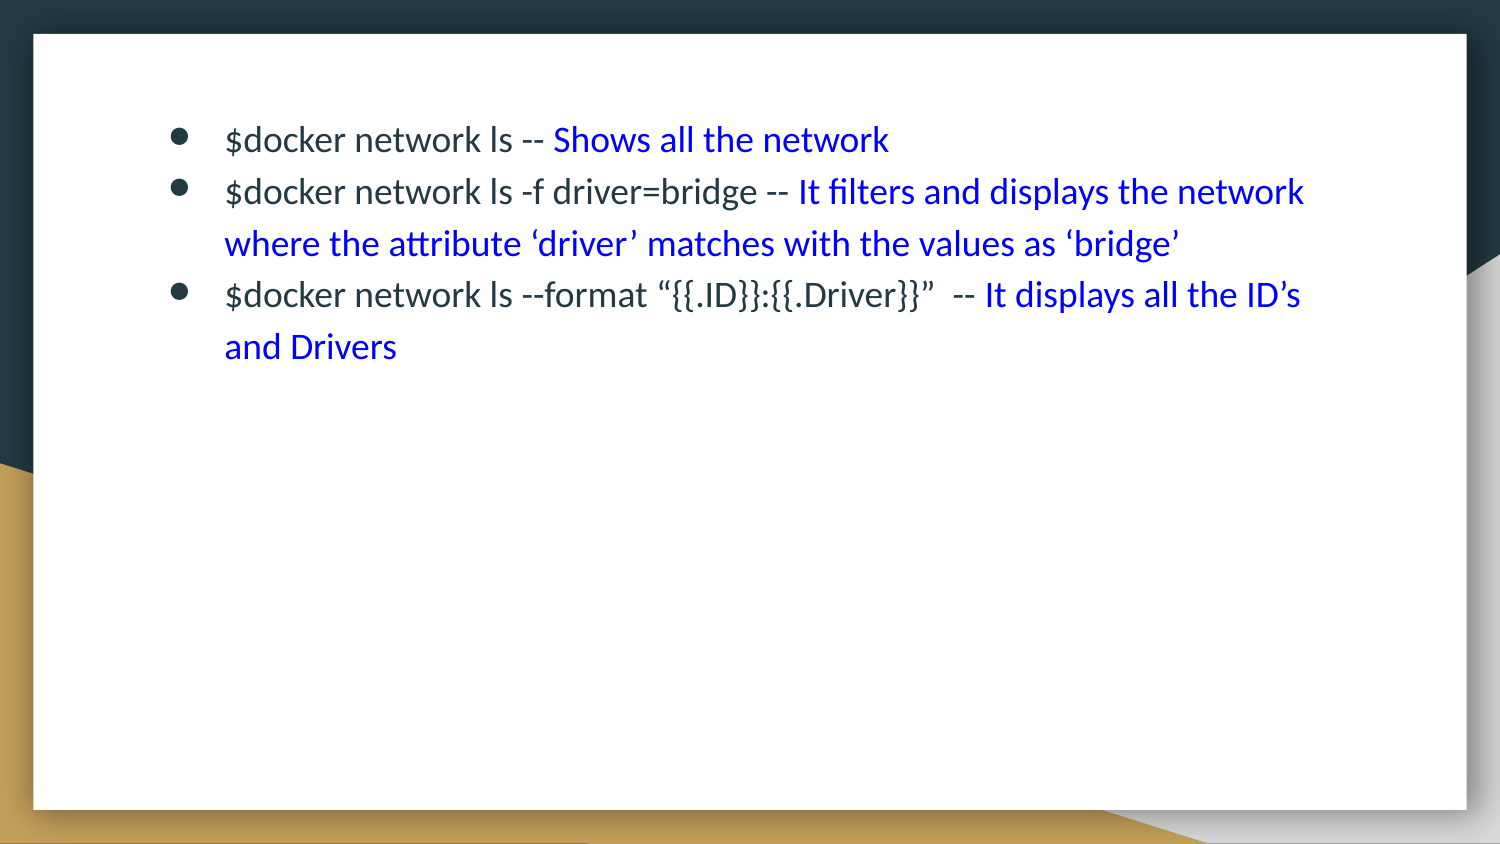

$docker network ls -- Shows all the network
$docker network ls -f driver=bridge -- It filters and displays the network where the attribute ‘driver’ matches with the values as ‘bridge’
$docker network ls --format “{{.ID}}:{{.Driver}}”  -- It displays all the ID’s and Drivers